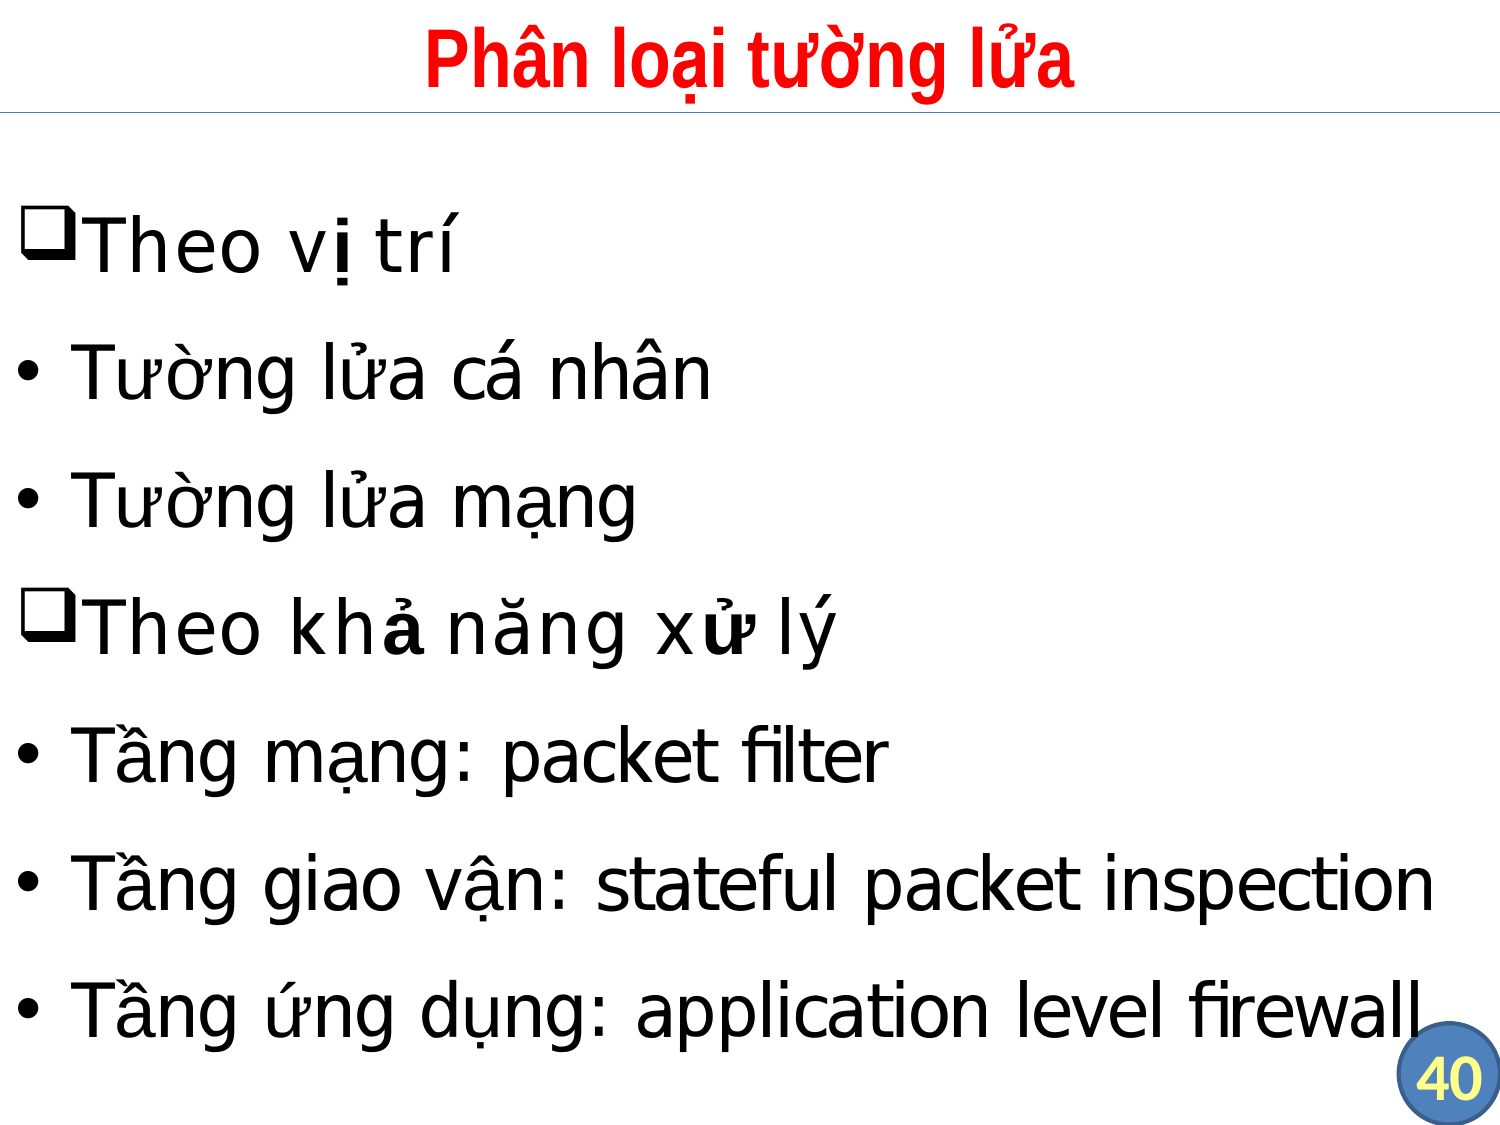

# Phân loại tường lửa
Theo vị trí
Tường lửa cá nhân
Tường lửa mạng
Theo khả năng xử lý
Tầng mạng: packet filter
Tầng giao vận: stateful packet inspection
Tầng ứng dụng: application level firewall
40